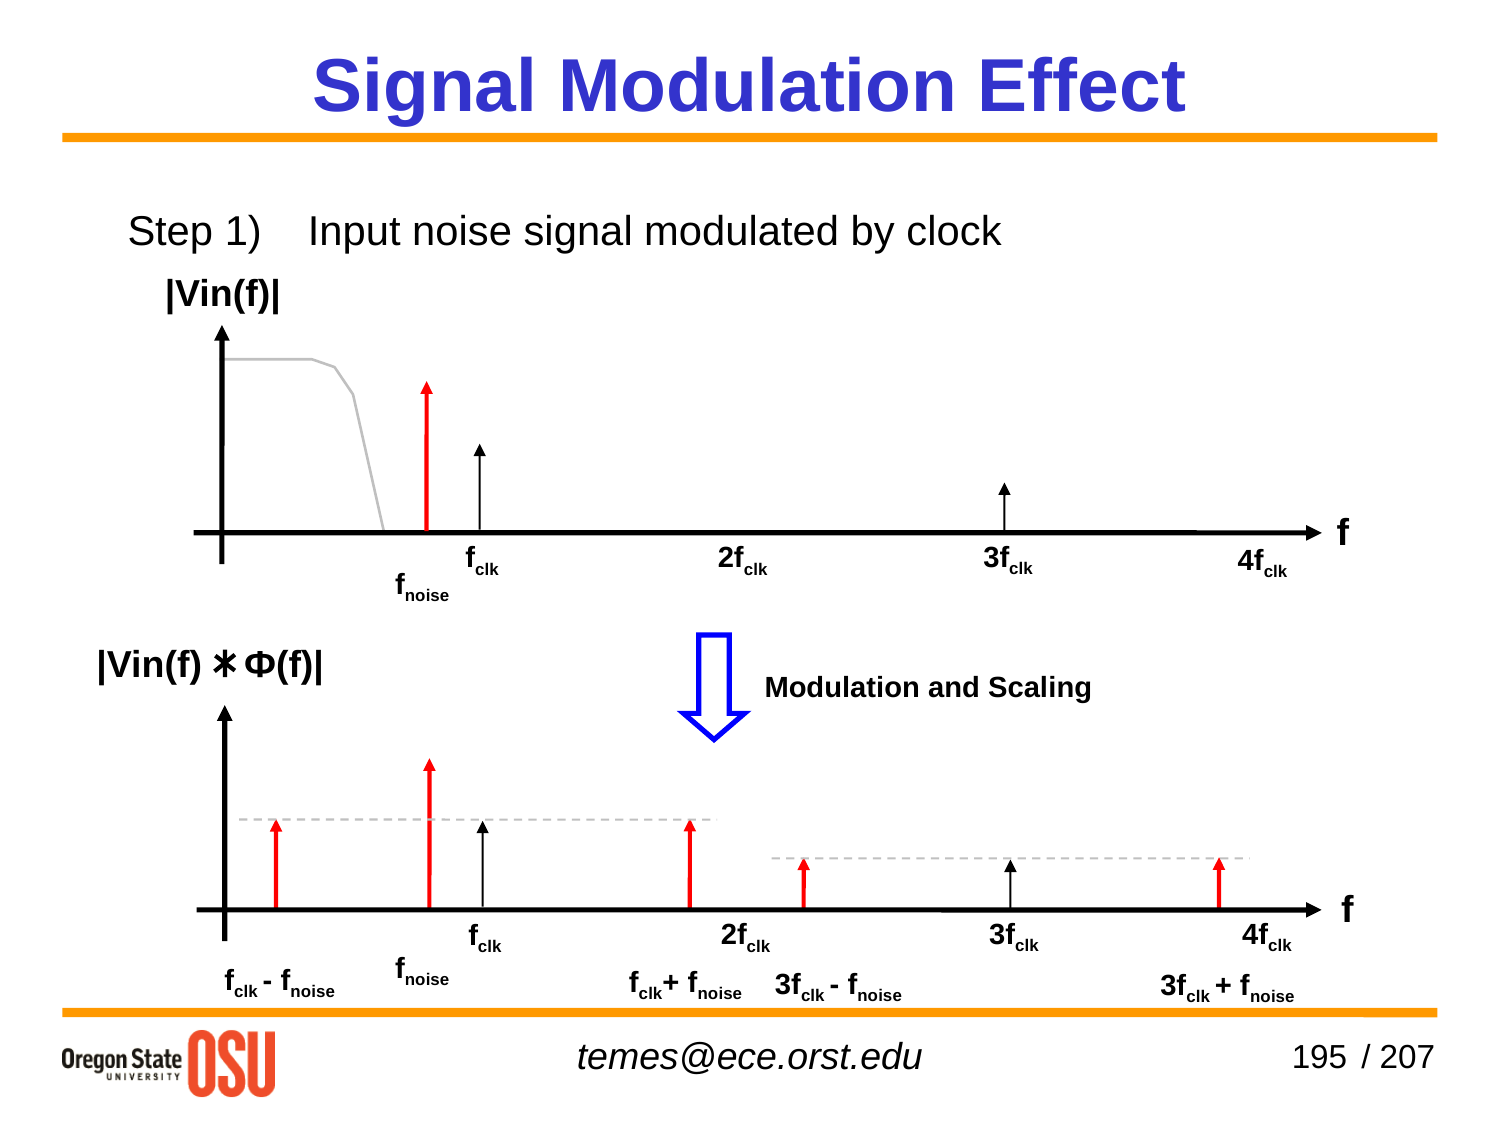

Signal Modulation Effect
Step 1)    Input noise signal modulated by clock

|Vin(f)|

f

3fclk
2fclk
fclk
4fclk
fnoise
|Vin(f)    Ф(f)|

Modulation and Scaling

f

4fclk
3fclk
2fclk
fclk
fnoise
fclk - fnoise
fclk+ fnoise
3fclk - fnoise
3fclk + fnoise
195